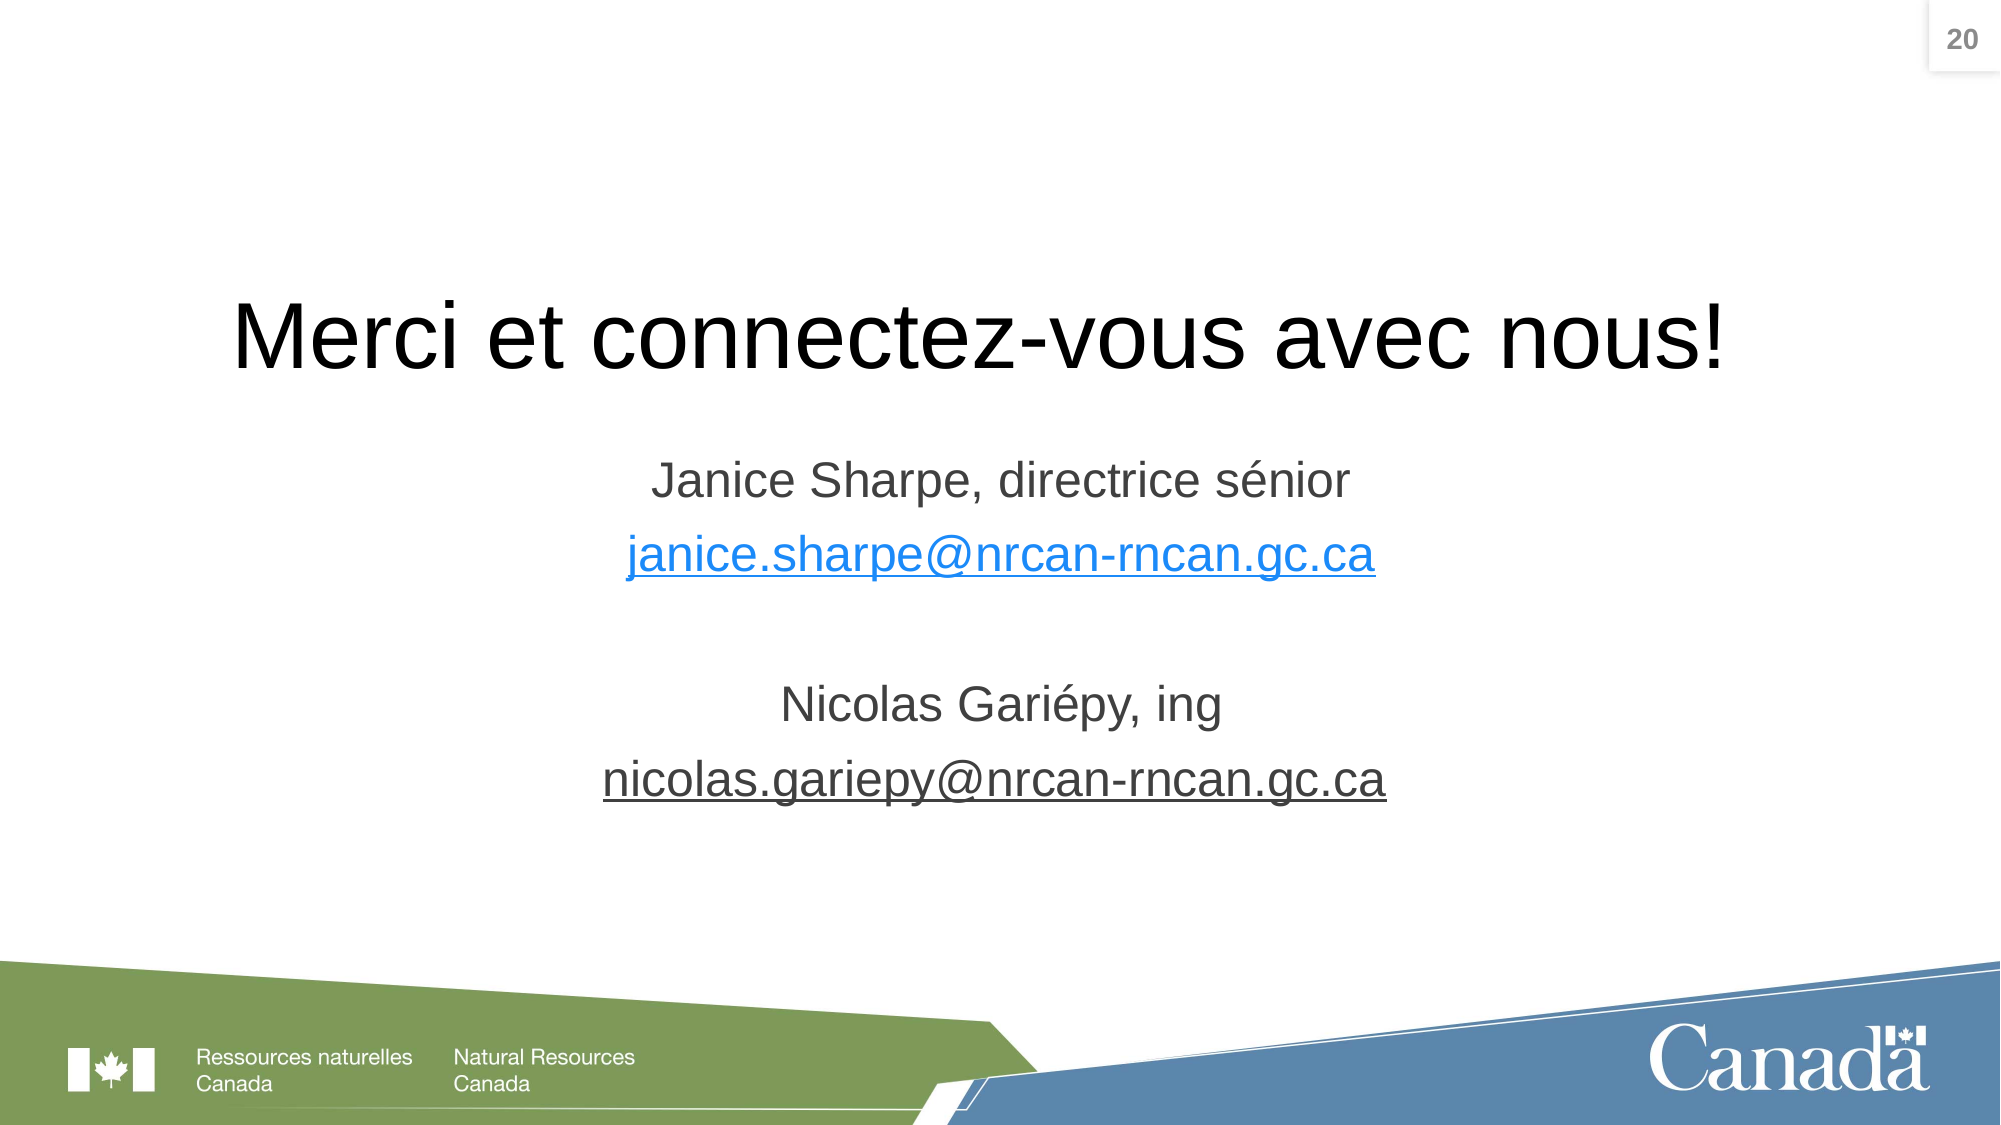

20
# Merci et connectez-vous avec nous!
Janice Sharpe, directrice sénior
janice.sharpe@nrcan-rncan.gc.ca

Nicolas Gariépy, ing
nicolas.gariepy@nrcan-rncan.gc.ca